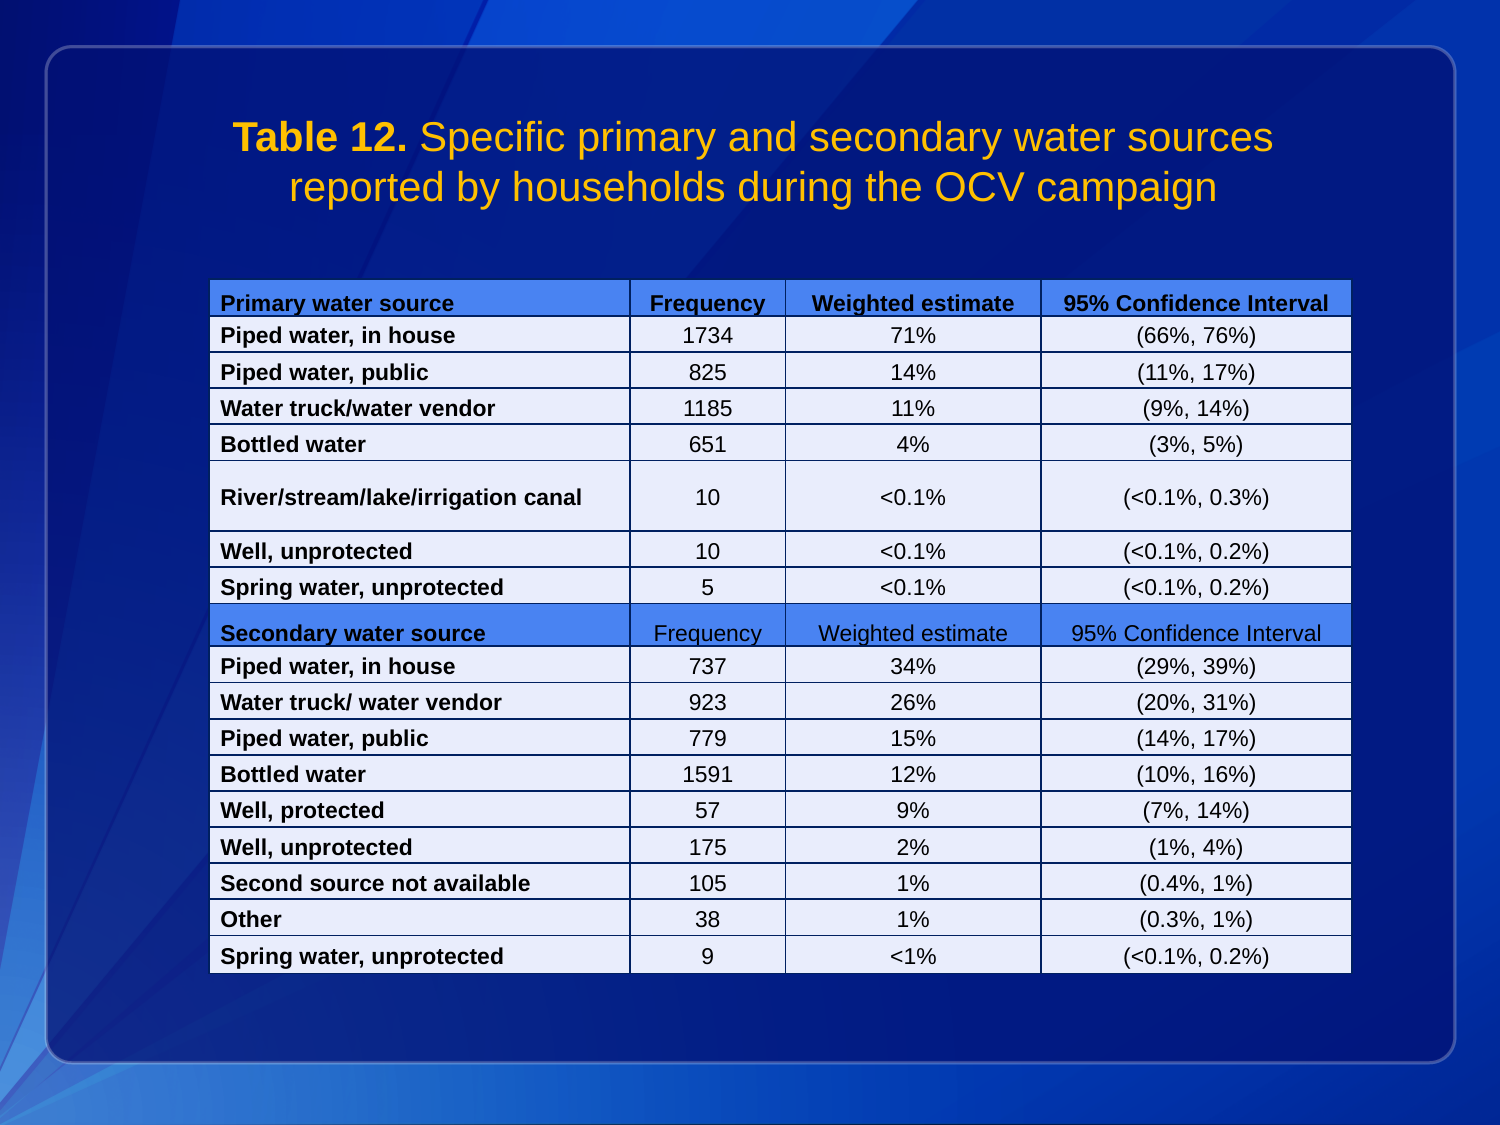

# Table 12. Specific primary and secondary water sources reported by households during the OCV campaign
| Primary water source | Frequency | Weighted estimate | 95% Confidence Interval |
| --- | --- | --- | --- |
| Piped water, in house | 1734 | 71% | (66%, 76%) |
| Piped water, public | 825 | 14% | (11%, 17%) |
| Water truck/water vendor | 1185 | 11% | (9%, 14%) |
| Bottled water | 651 | 4% | (3%, 5%) |
| River/stream/lake/irrigation canal | 10 | <0.1% | (<0.1%, 0.3%) |
| Well, unprotected | 10 | <0.1% | (<0.1%, 0.2%) |
| Spring water, unprotected | 5 | <0.1% | (<0.1%, 0.2%) |
| Secondary water source | Frequency | Weighted estimate | 95% Confidence Interval |
| Piped water, in house | 737 | 34% | (29%, 39%) |
| Water truck/ water vendor | 923 | 26% | (20%, 31%) |
| Piped water, public | 779 | 15% | (14%, 17%) |
| Bottled water | 1591 | 12% | (10%, 16%) |
| Well, protected | 57 | 9% | (7%, 14%) |
| Well, unprotected | 175 | 2% | (1%, 4%) |
| Second source not available | 105 | 1% | (0.4%, 1%) |
| Other | 38 | 1% | (0.3%, 1%) |
| Spring water, unprotected | 9 | <1% | (<0.1%, 0.2%) |